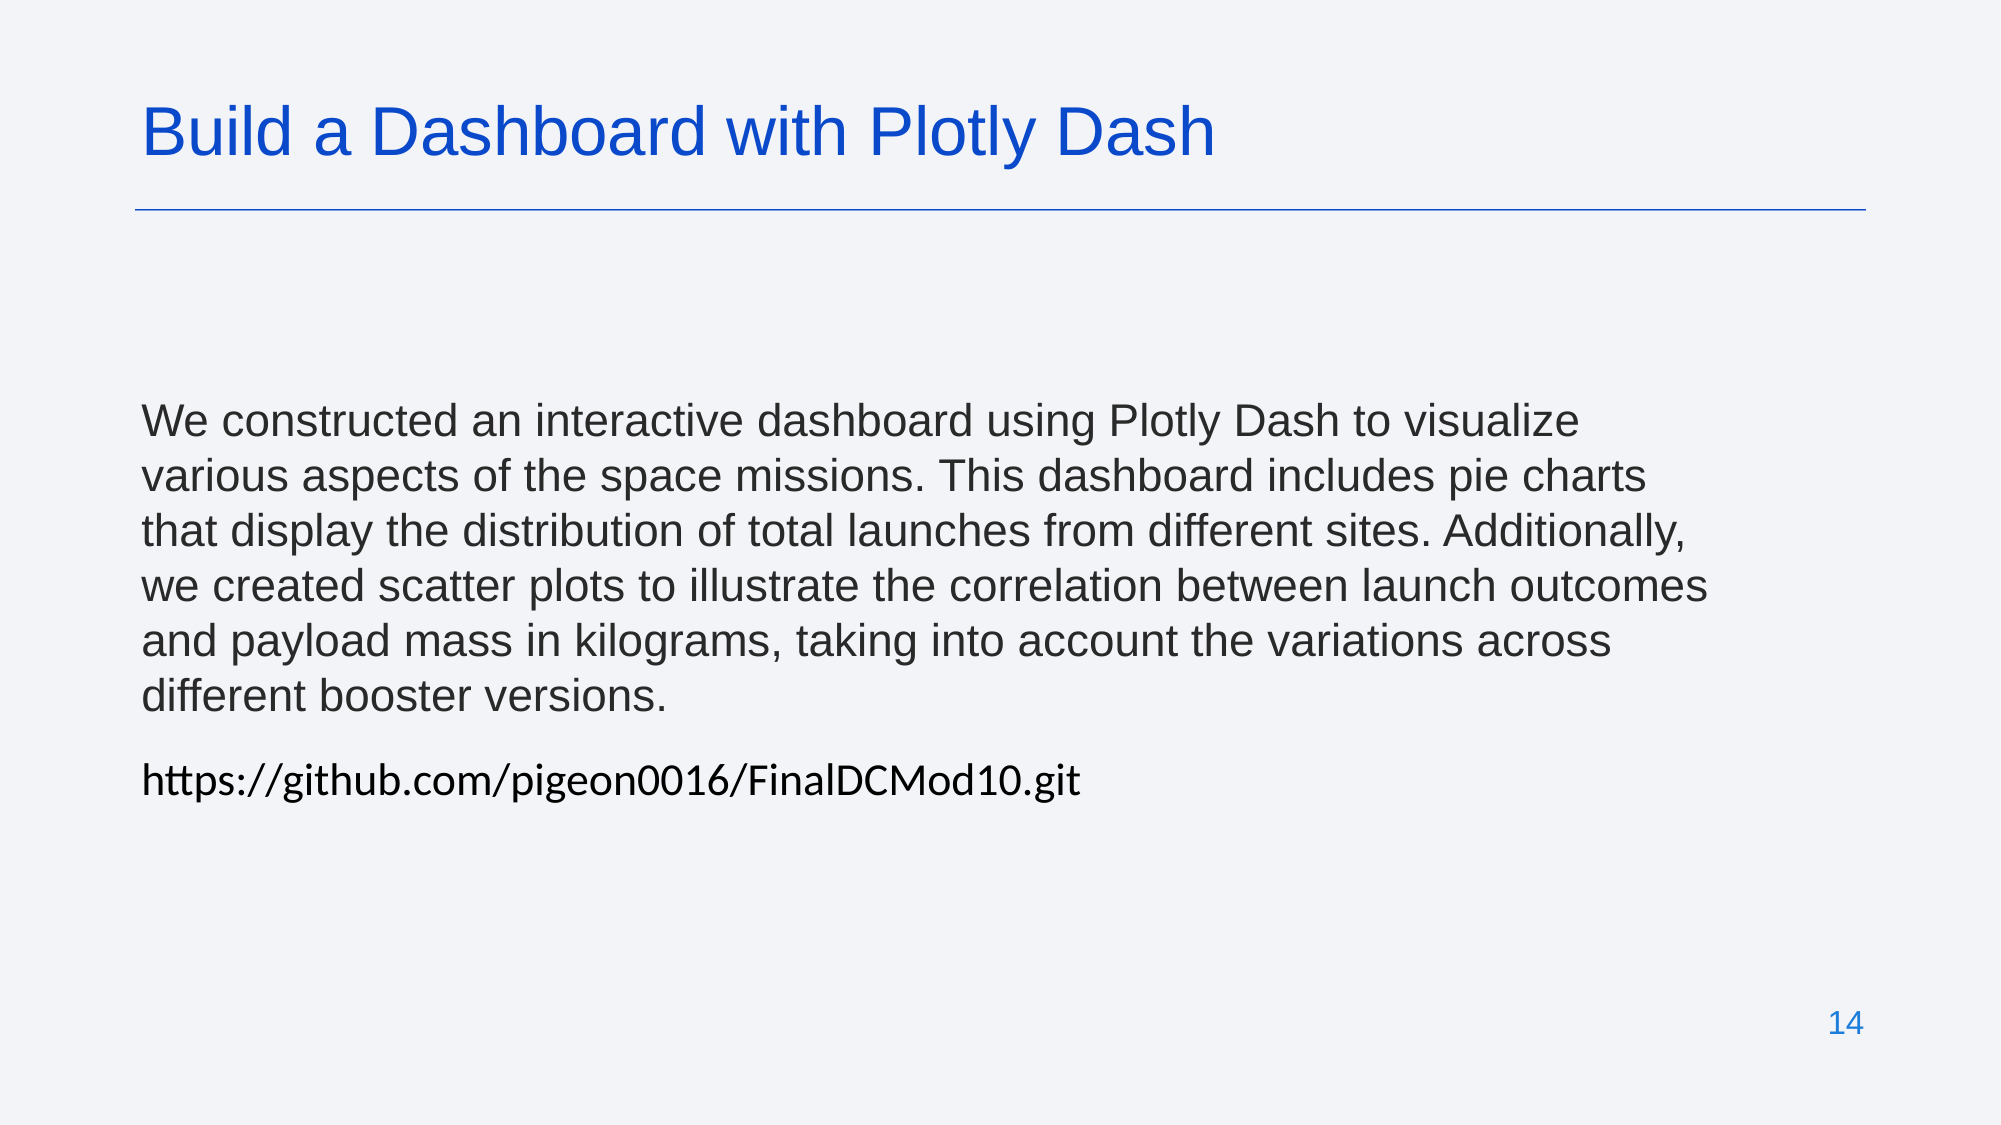

Build a Dashboard with Plotly Dash

We constructed an interactive dashboard using Plotly Dash to visualize various aspects of the space missions. This dashboard includes pie charts that display the distribution of total launches from different sites. Additionally, we created scatter plots to illustrate the correlation between launch outcomes and payload mass in kilograms, taking into account the variations across different booster versions.
https://github.com/pigeon0016/FinalDCMod10.git

14